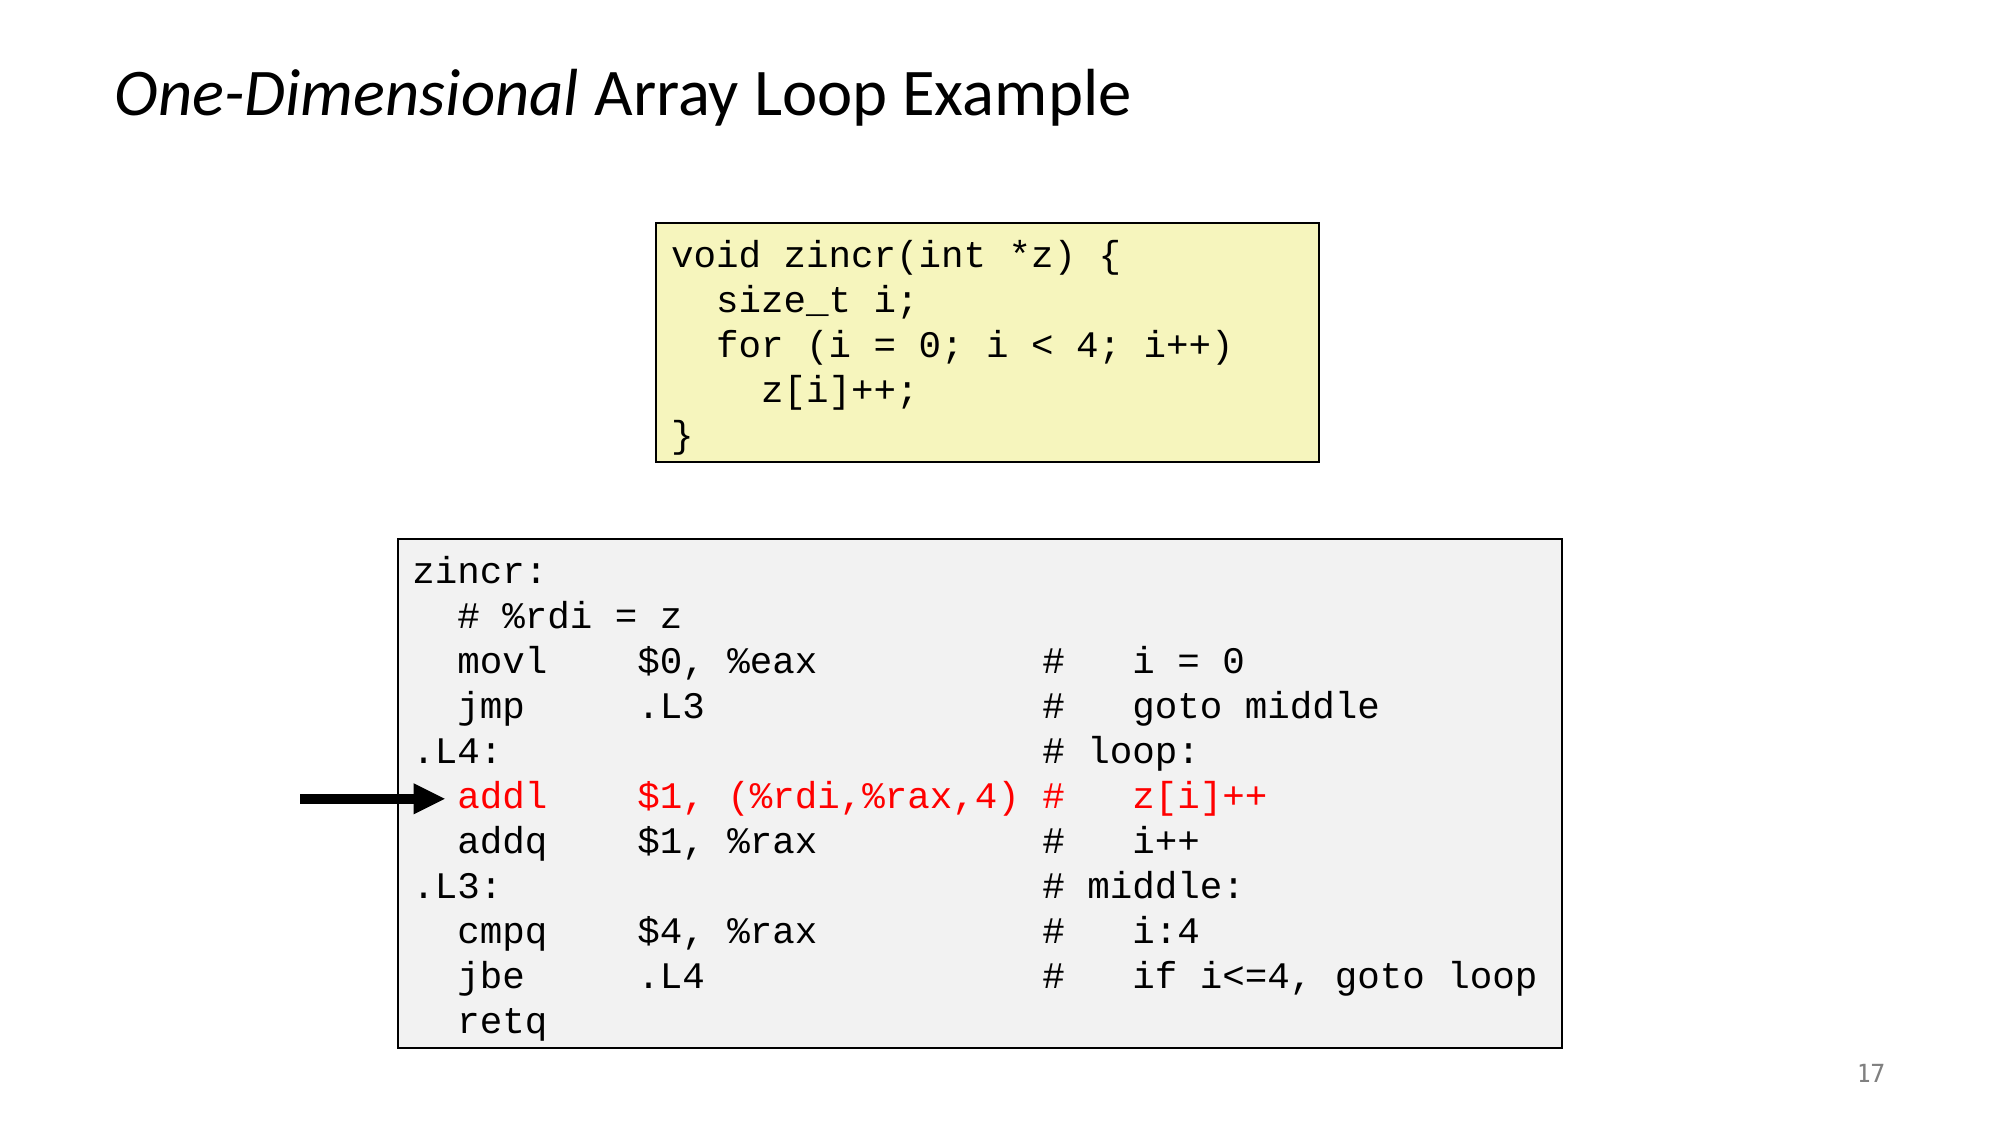

# One-Dimensional Array Loop Example
void zincr(int *z) {
  size_t i;
  for (i = 0; i < 4; i++)
    z[i]++;
}
zincr:
  # %rdi = z
  movl    $0, %eax          #   i = 0
  jmp     .L3               #   goto middle
.L4:                        # loop:
  addl    $1, (%rdi,%rax,4) #   z[i]++
  addq    $1, %rax          #   i++
.L3:                        # middle:
  cmpq    $4, %rax          #   i:4
  jbe     .L4               #   if i<=4, goto loop
  retq
17